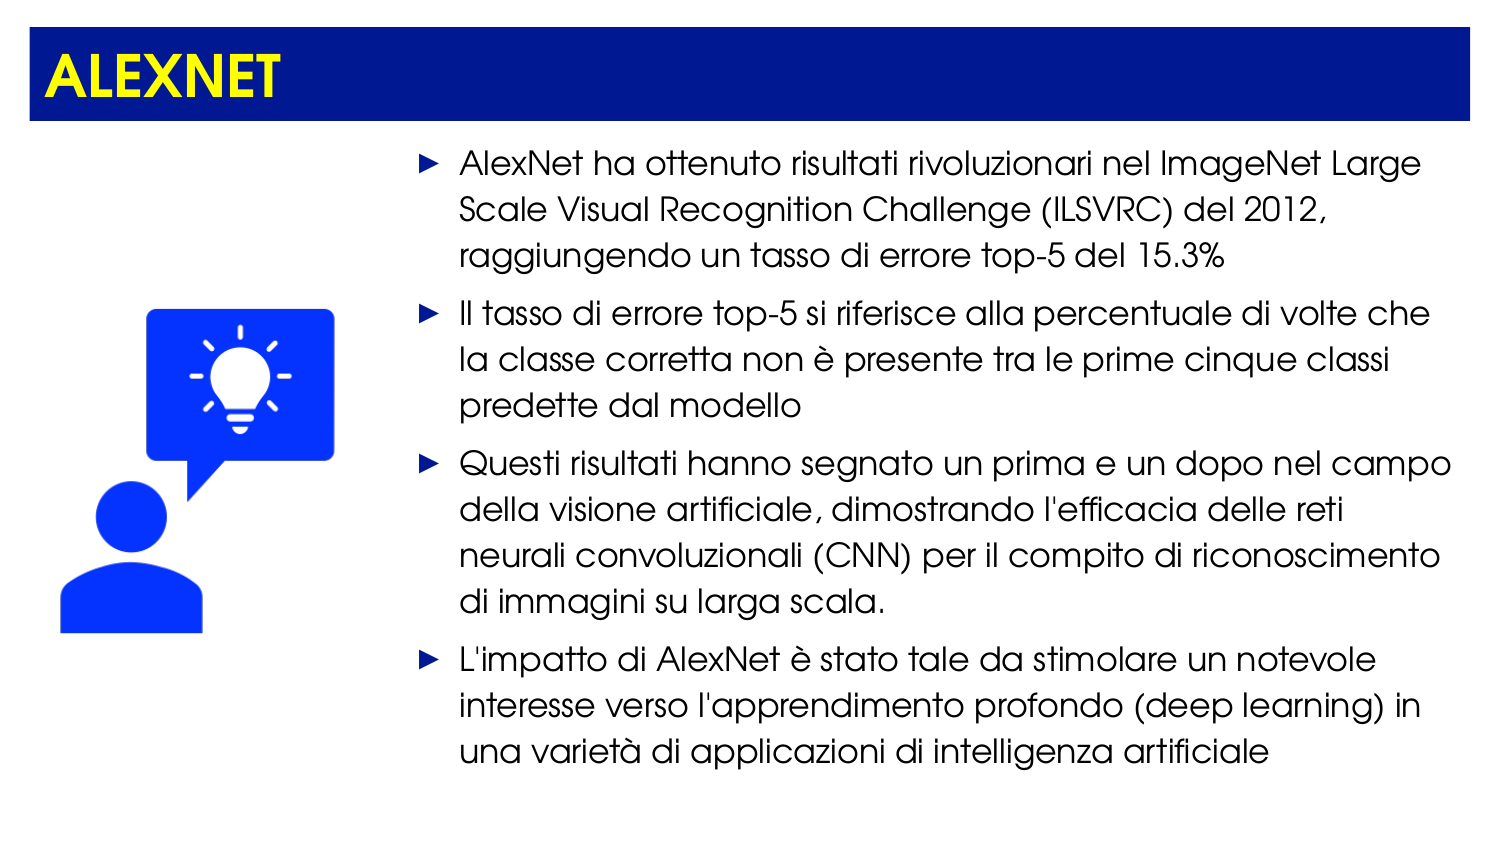

# AlexNet
AlexNet ha ottenuto risultati rivoluzionari nel ImageNet Large Scale Visual Recognition Challenge (ILSVRC) del 2012, raggiungendo un tasso di errore top-5 del 15.3%
Il tasso di errore top-5 si riferisce alla percentuale di volte che la classe corretta non è presente tra le prime cinque classi predette dal modello
Questi risultati hanno segnato un prima e un dopo nel campo della visione artificiale, dimostrando l'efficacia delle reti neurali convoluzionali (CNN) per il compito di riconoscimento di immagini su larga scala.
L'impatto di AlexNet è stato tale da stimolare un notevole interesse verso l'apprendimento profondo (deep learning) in una varietà di applicazioni di intelligenza artificiale